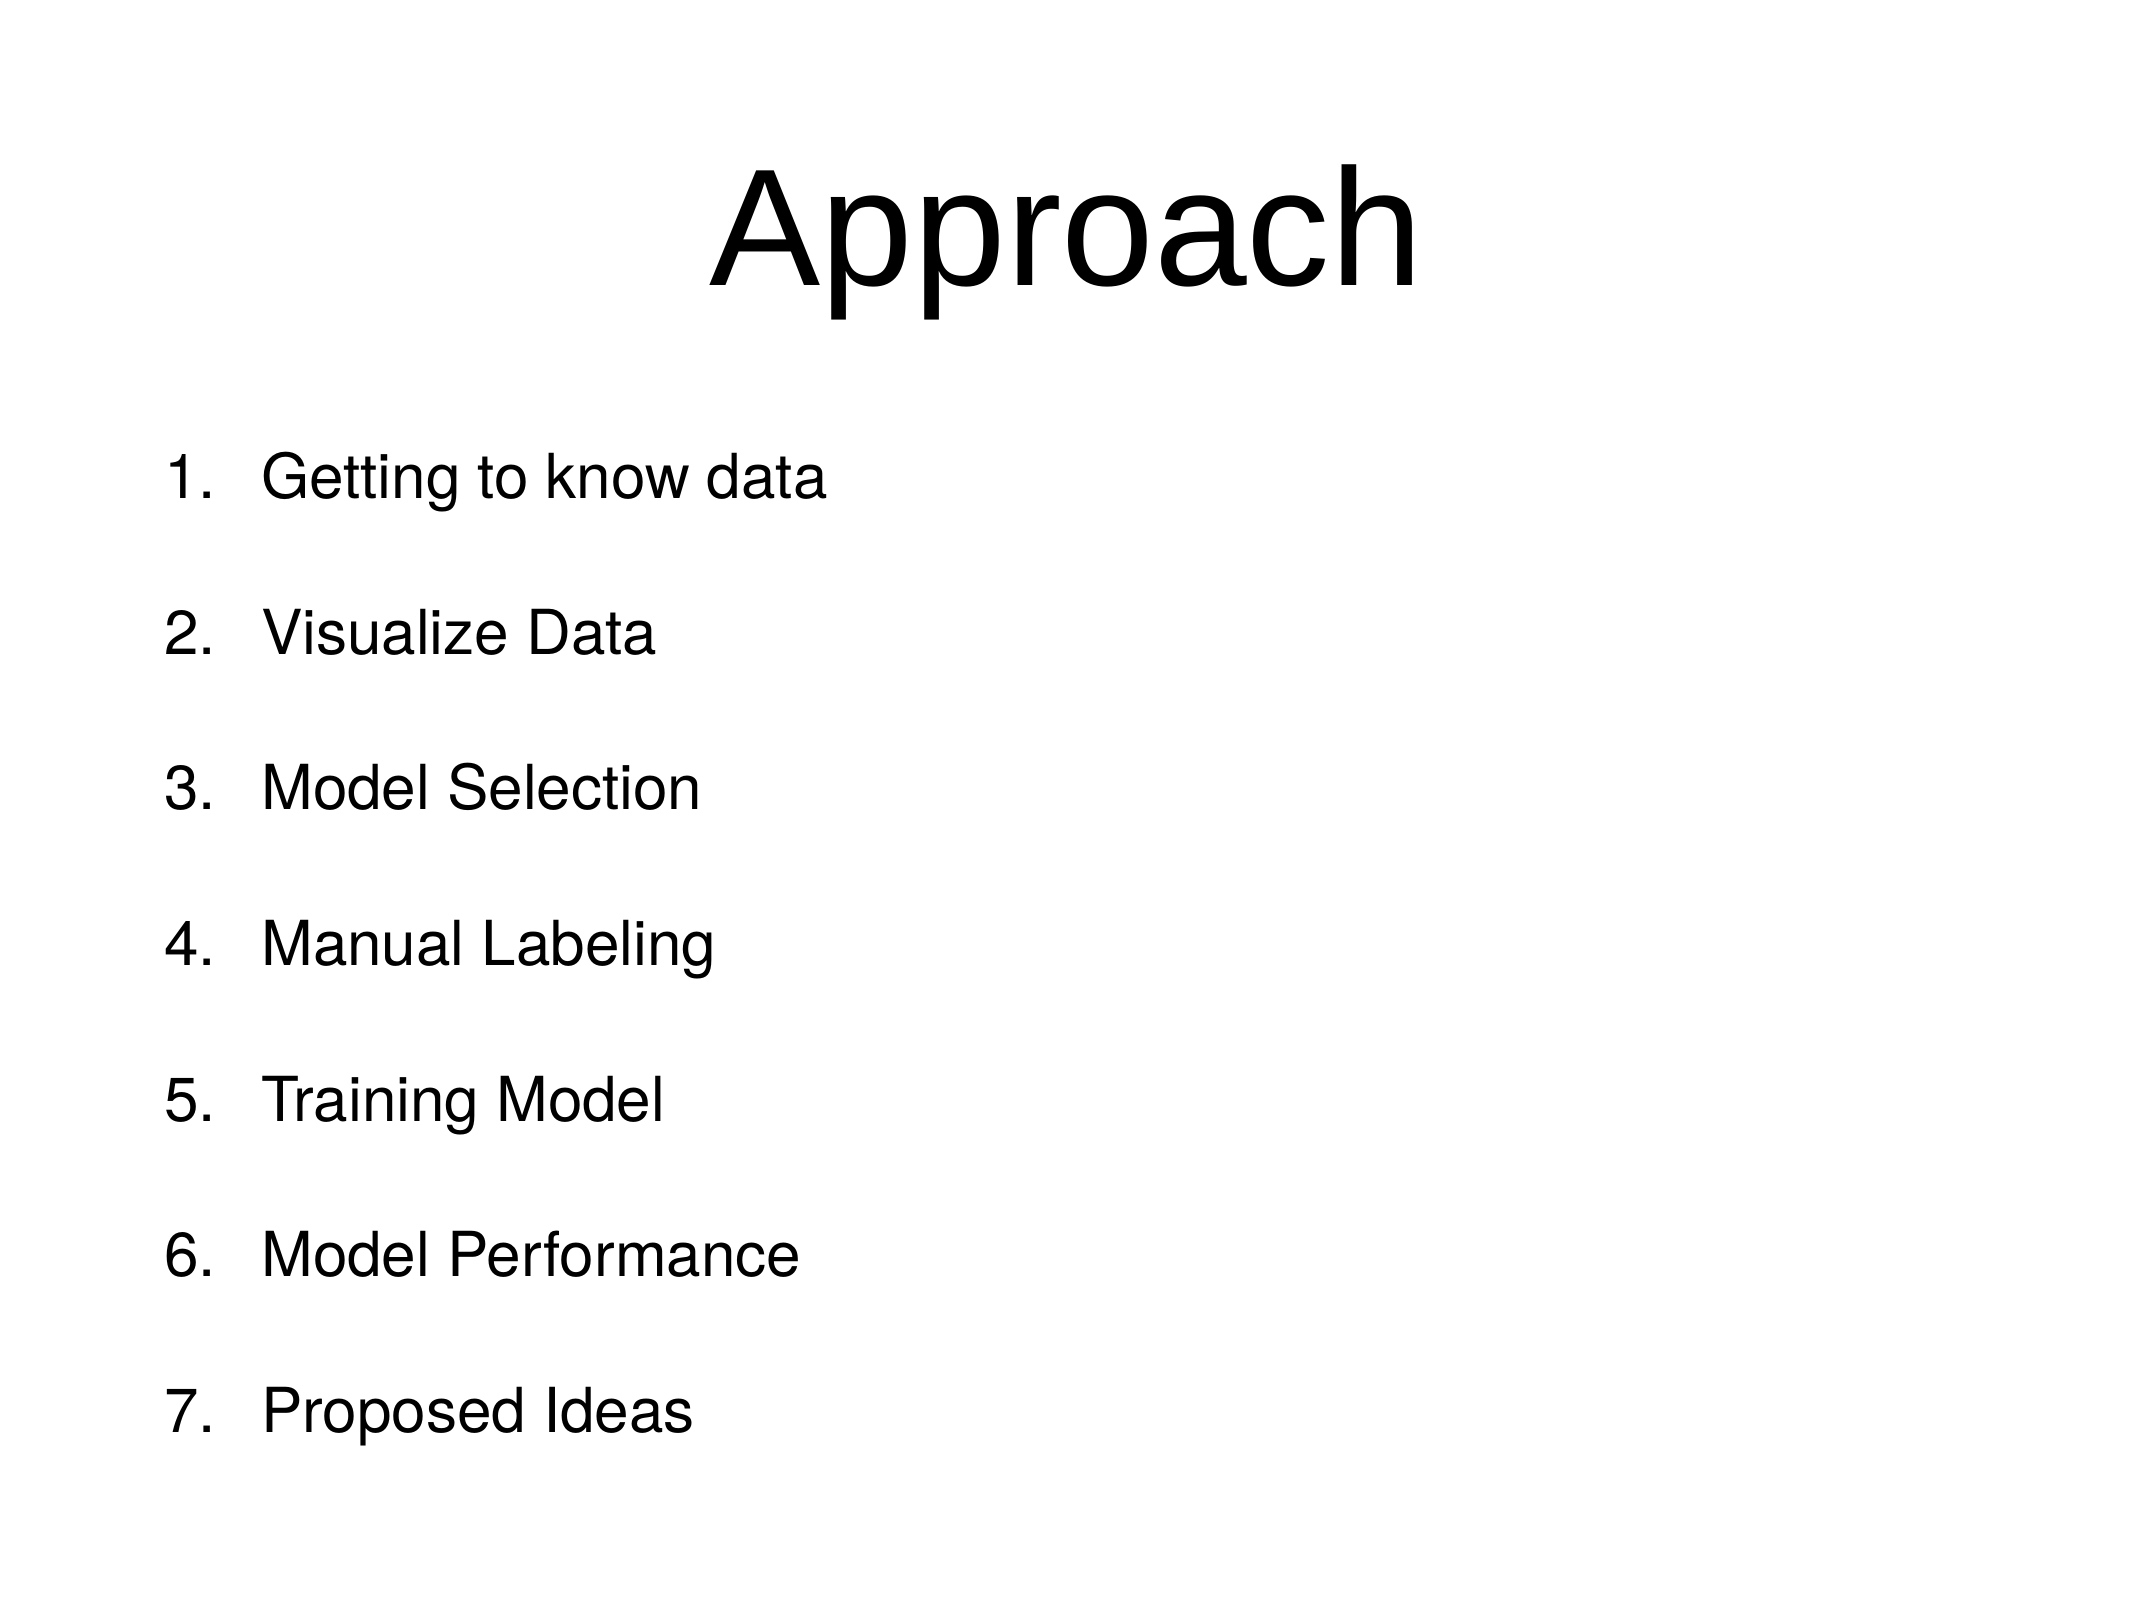

# Approach
Getting to know data
Visualize Data
Model Selection
Manual Labeling
Training Model
Model Performance
Proposed Ideas
3